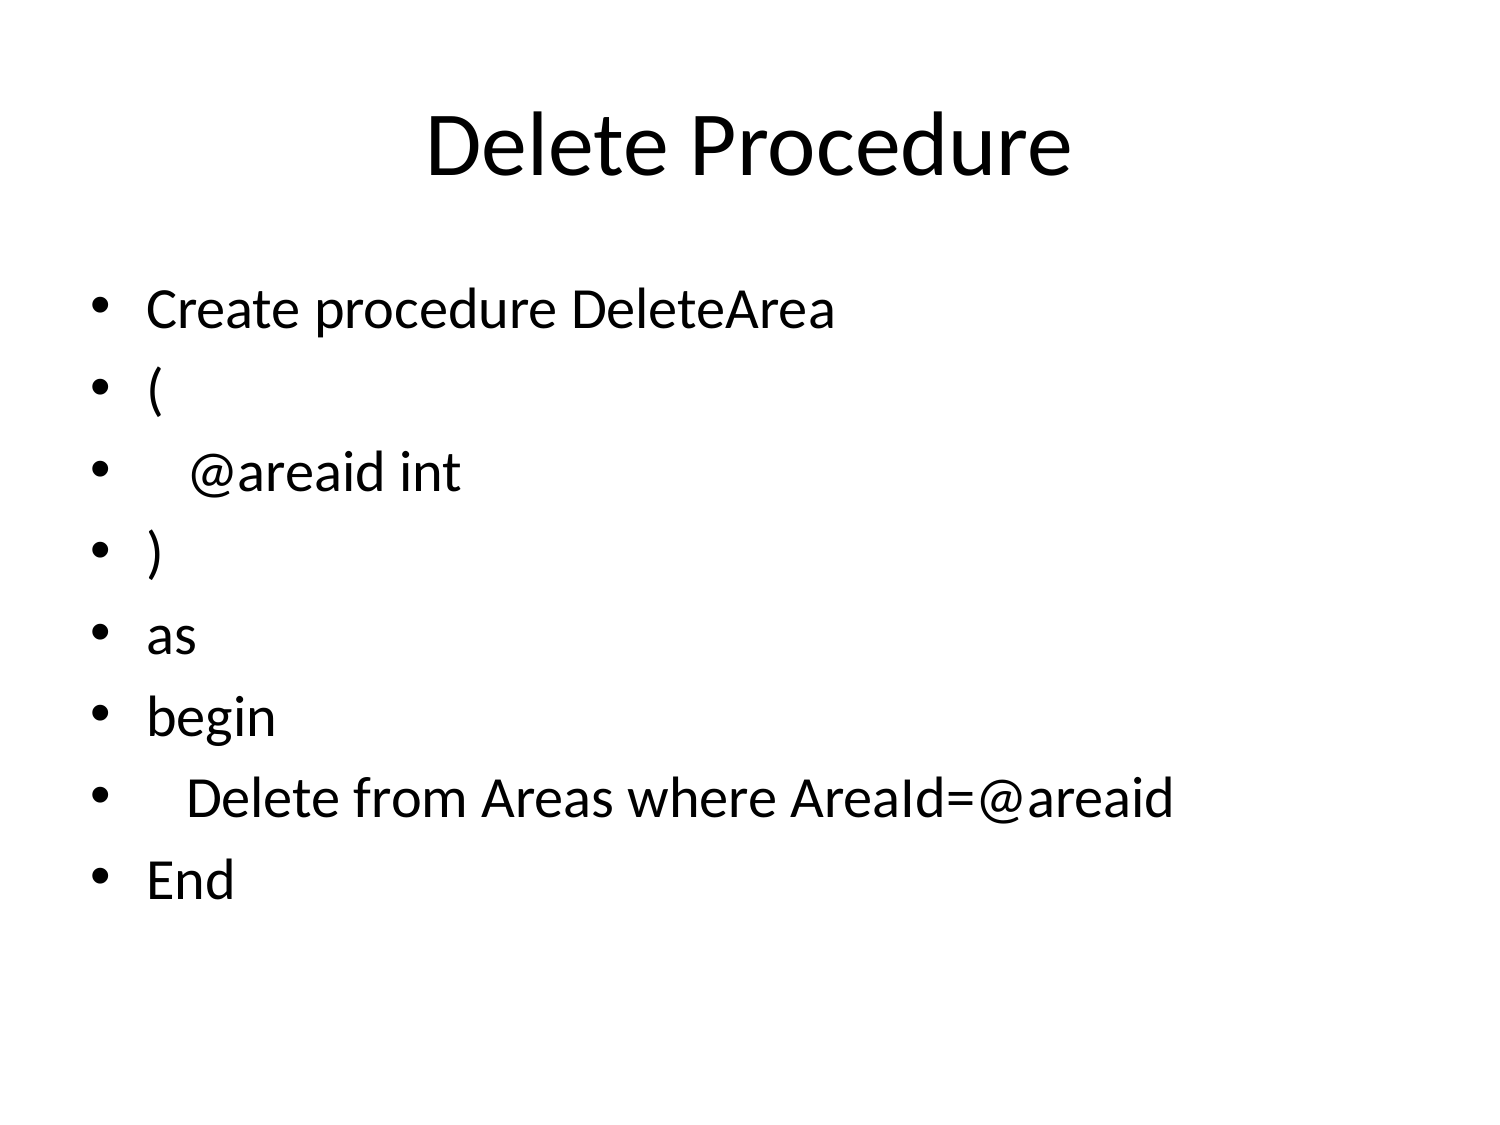

# Delete Procedure
Create procedure DeleteArea
(
   @areaid int
)
as
begin
   Delete from Areas where AreaId=@areaid
End